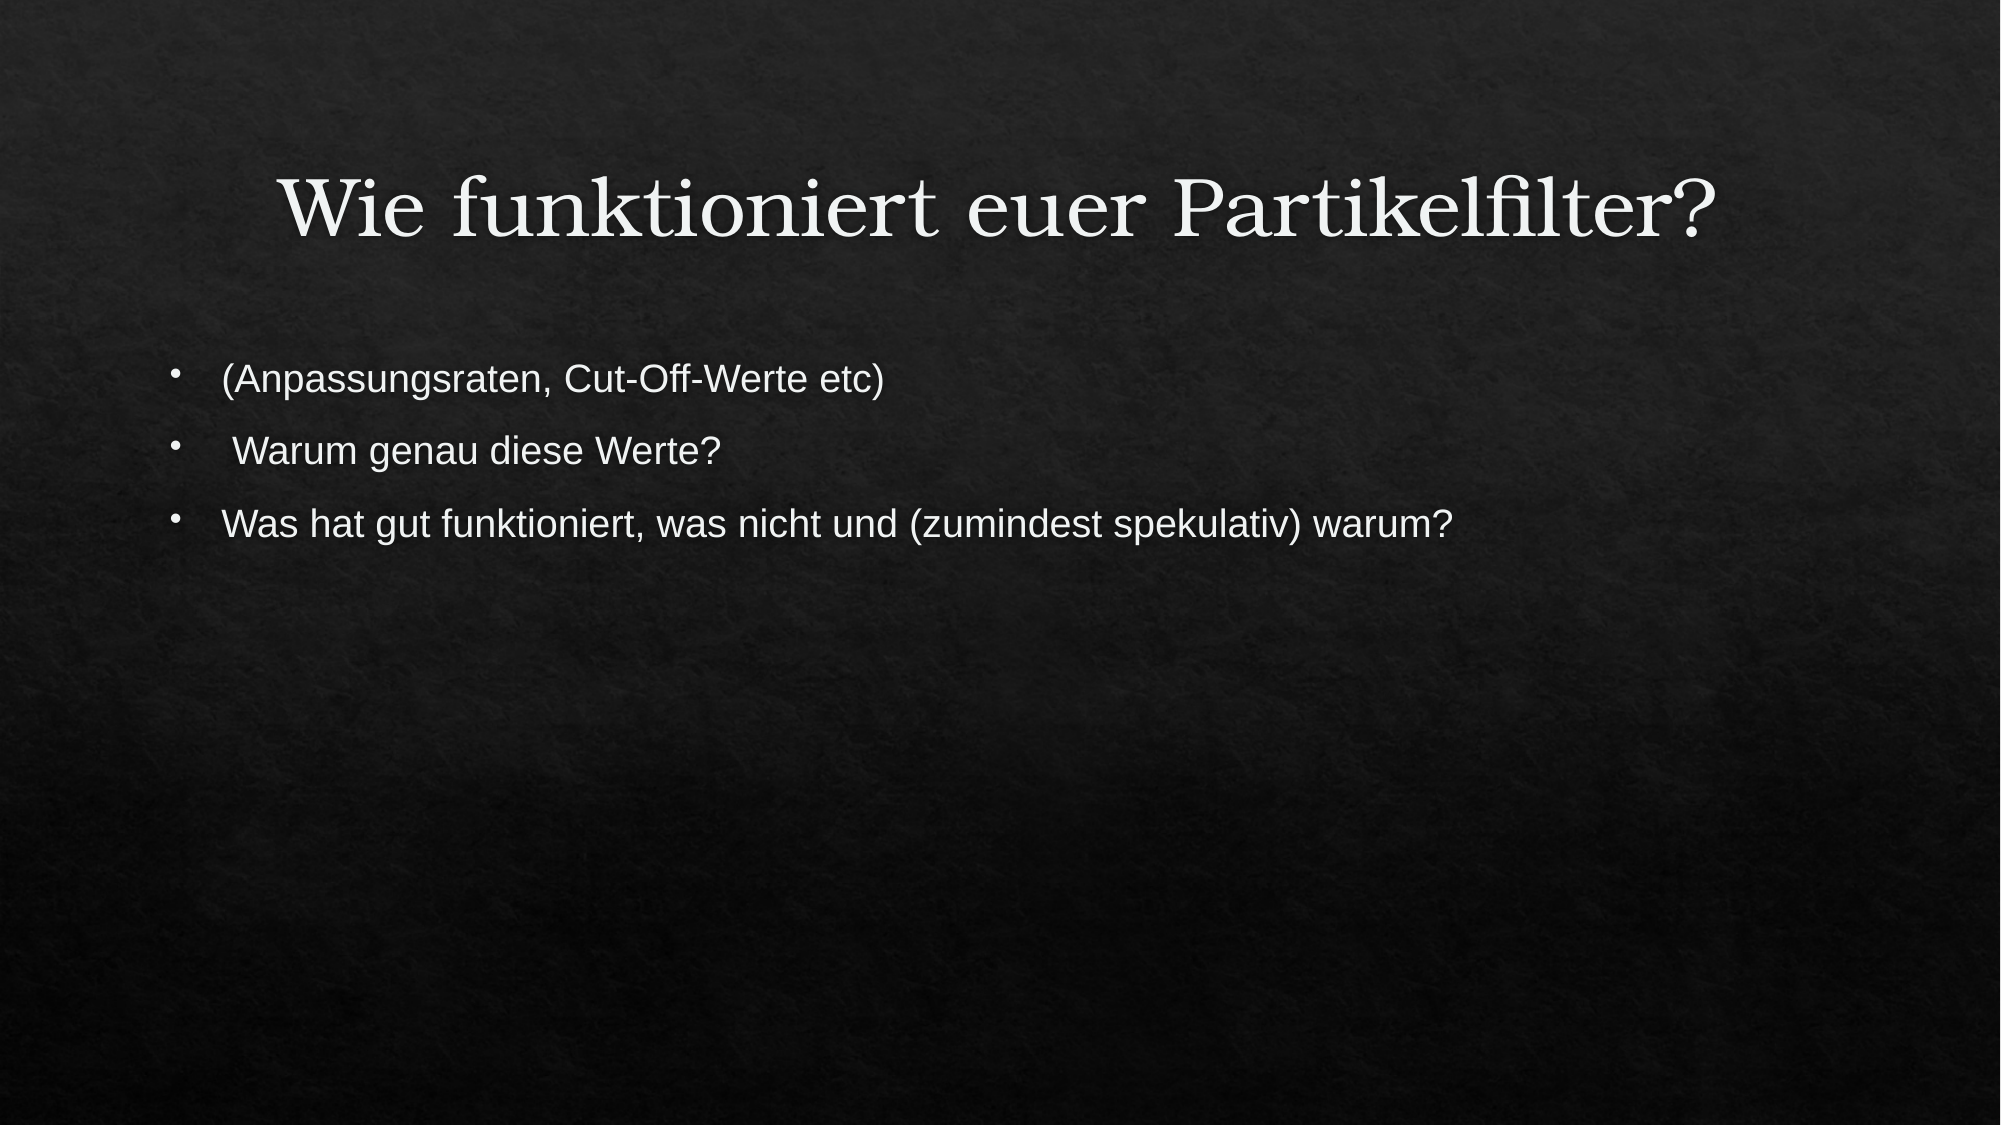

# Wie funktioniert euer Partikelfilter?
(Anpassungsraten, Cut-Off-Werte etc)
 Warum genau diese Werte?
Was hat gut funktioniert, was nicht und (zumindest spekulativ) warum?